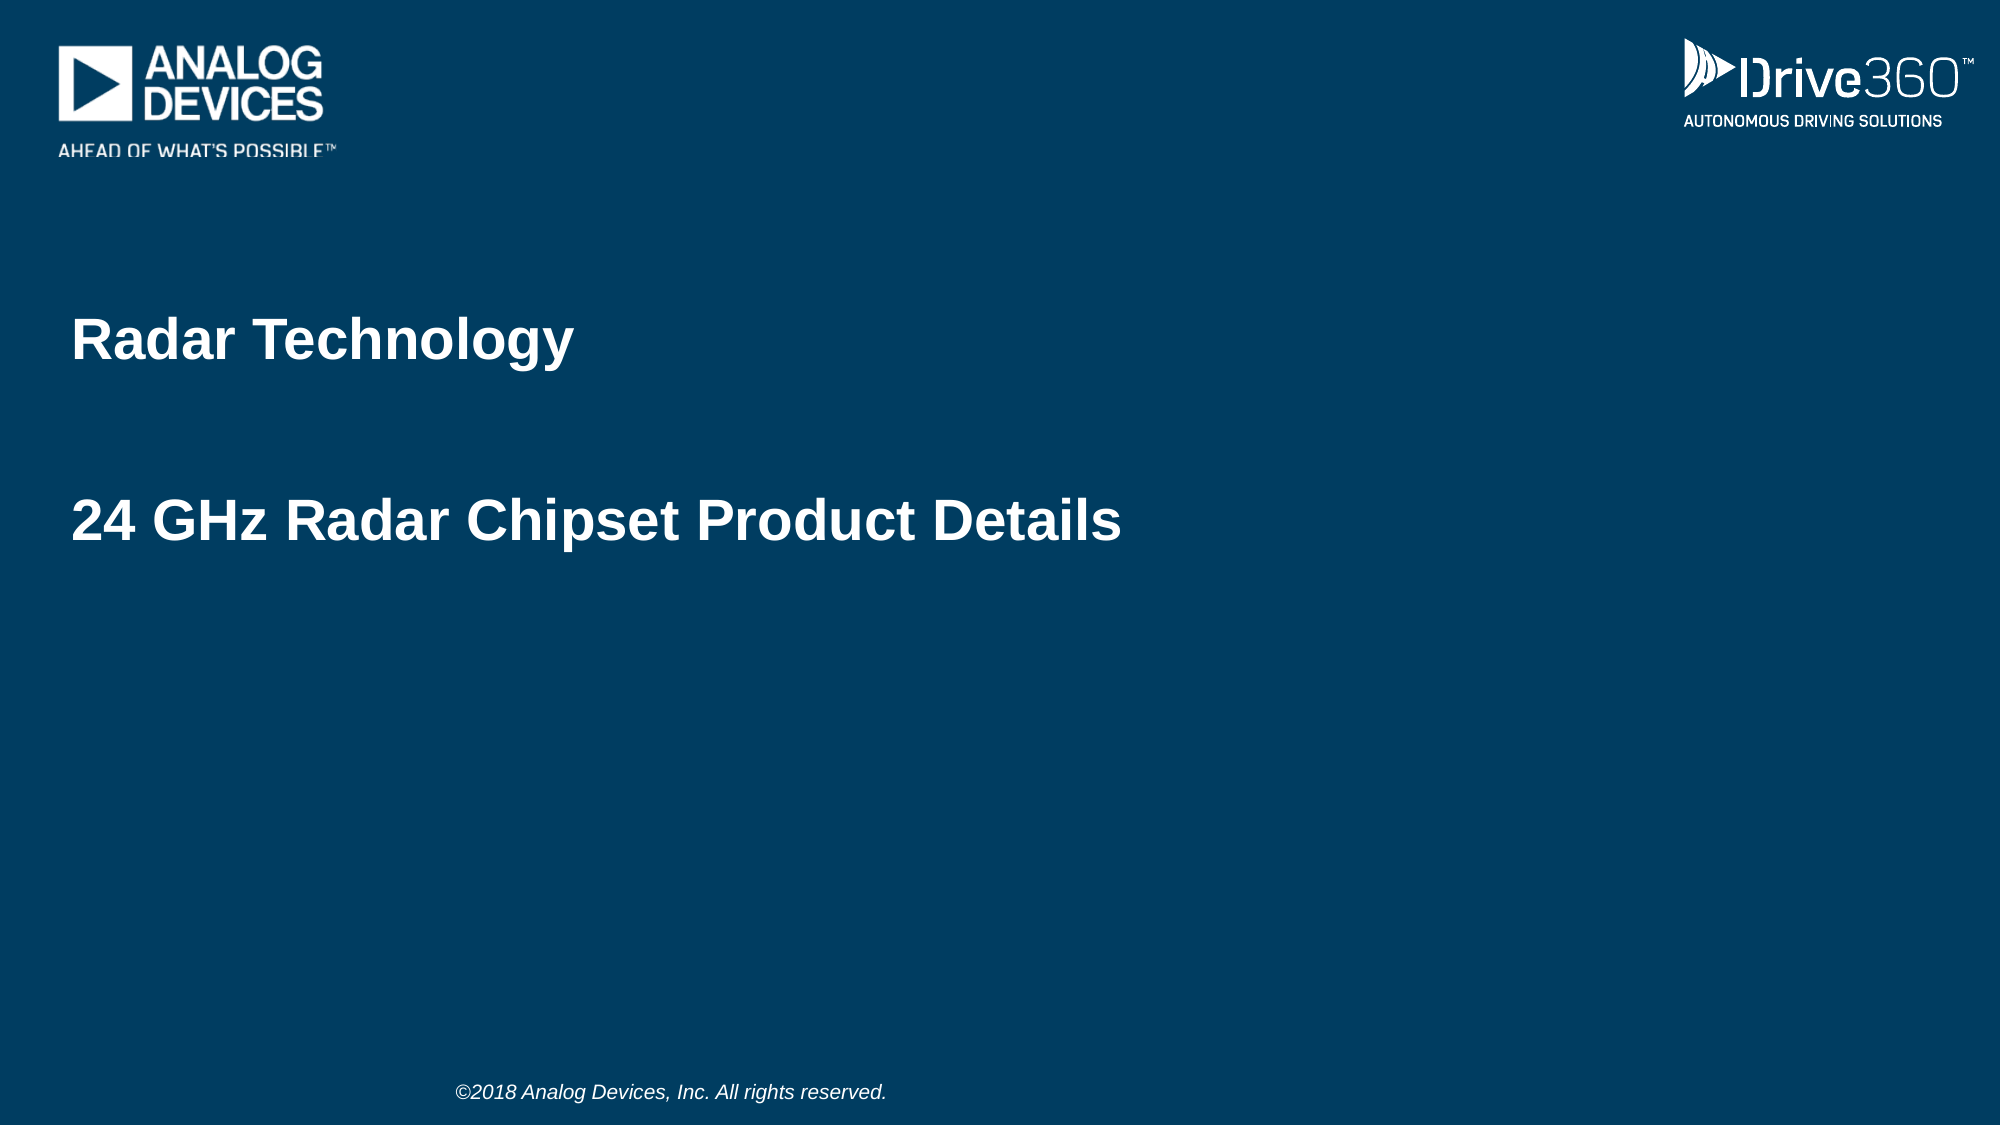

Radar Technology

24 GHz Radar Chipset Product Details

©2018 Analog Devices, Inc. All rights reserved.